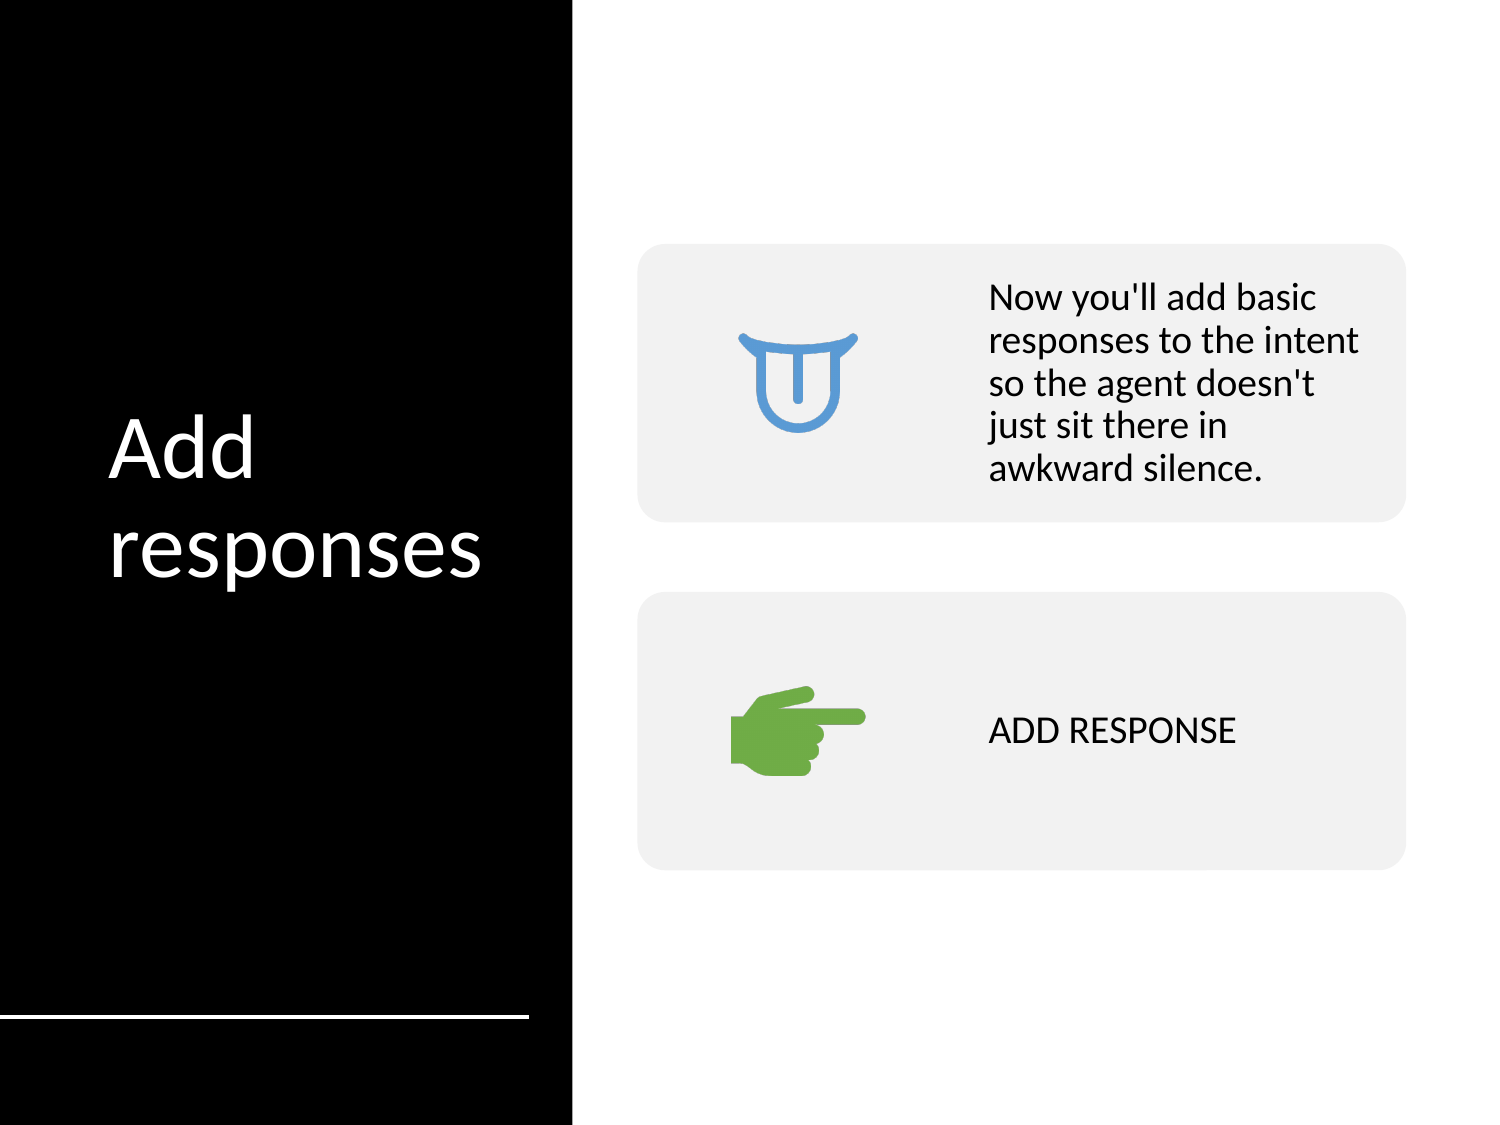

# Add responses
Now you'll add basic responses to the intent so the agent doesn't just sit there in awkward silence.
ADD RESPONSE